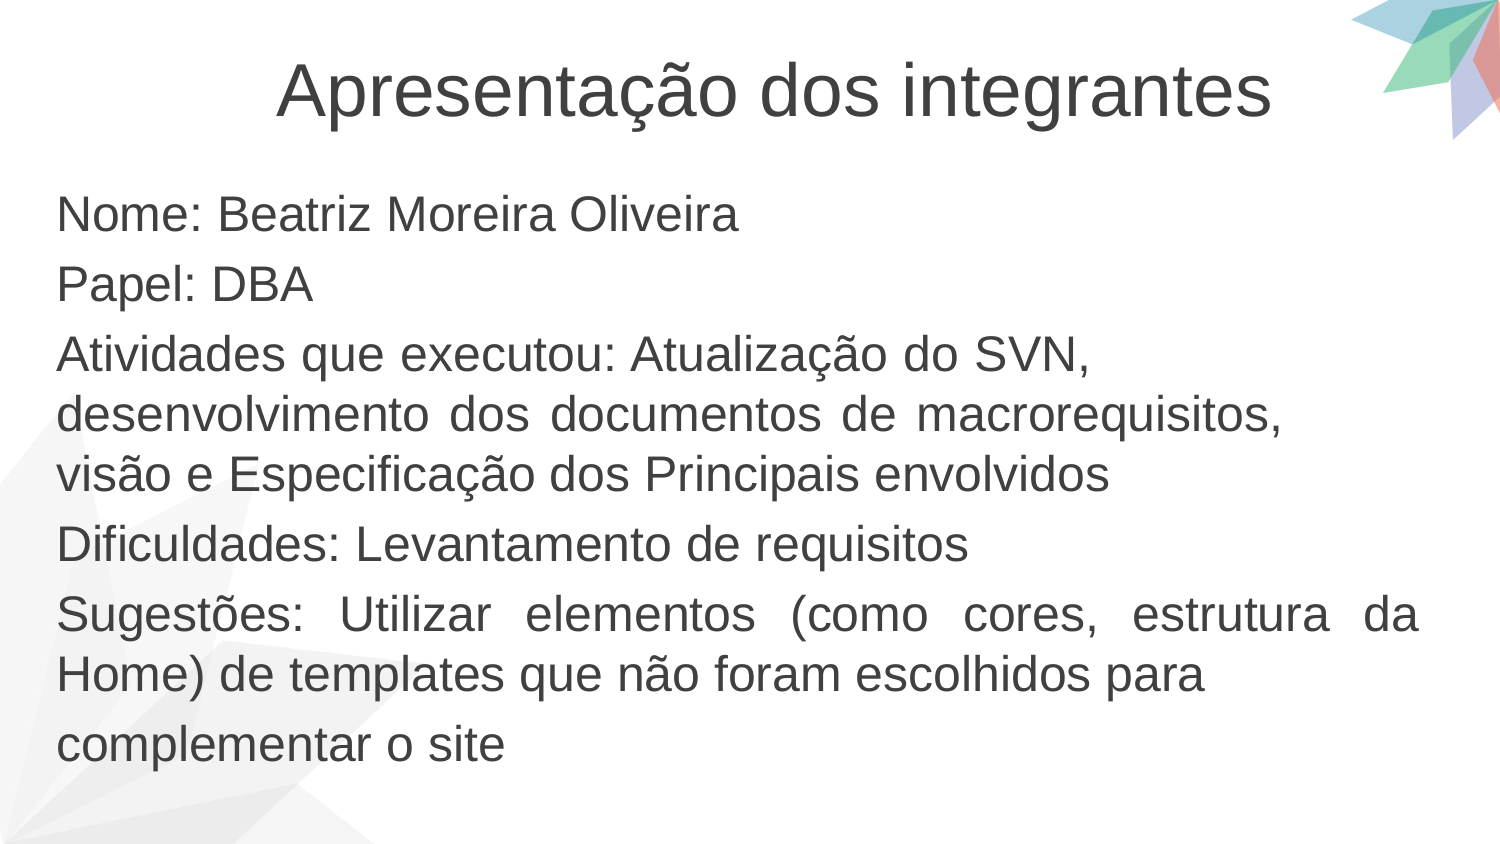

Apresentação dos integrantes

Nome: Beatriz Moreira Oliveira
Papel: DBA
Atividades que executou: Atualização do SVN,                      desenvolvimento dos documentos de macrorequisitos,        visão e Especificação dos Principais envolvidos
Dificuldades: Levantamento de requisitos
Sugestões: Utilizar elementos (como cores, estrutura da Home) de templates que não foram escolhidos para
complementar o site